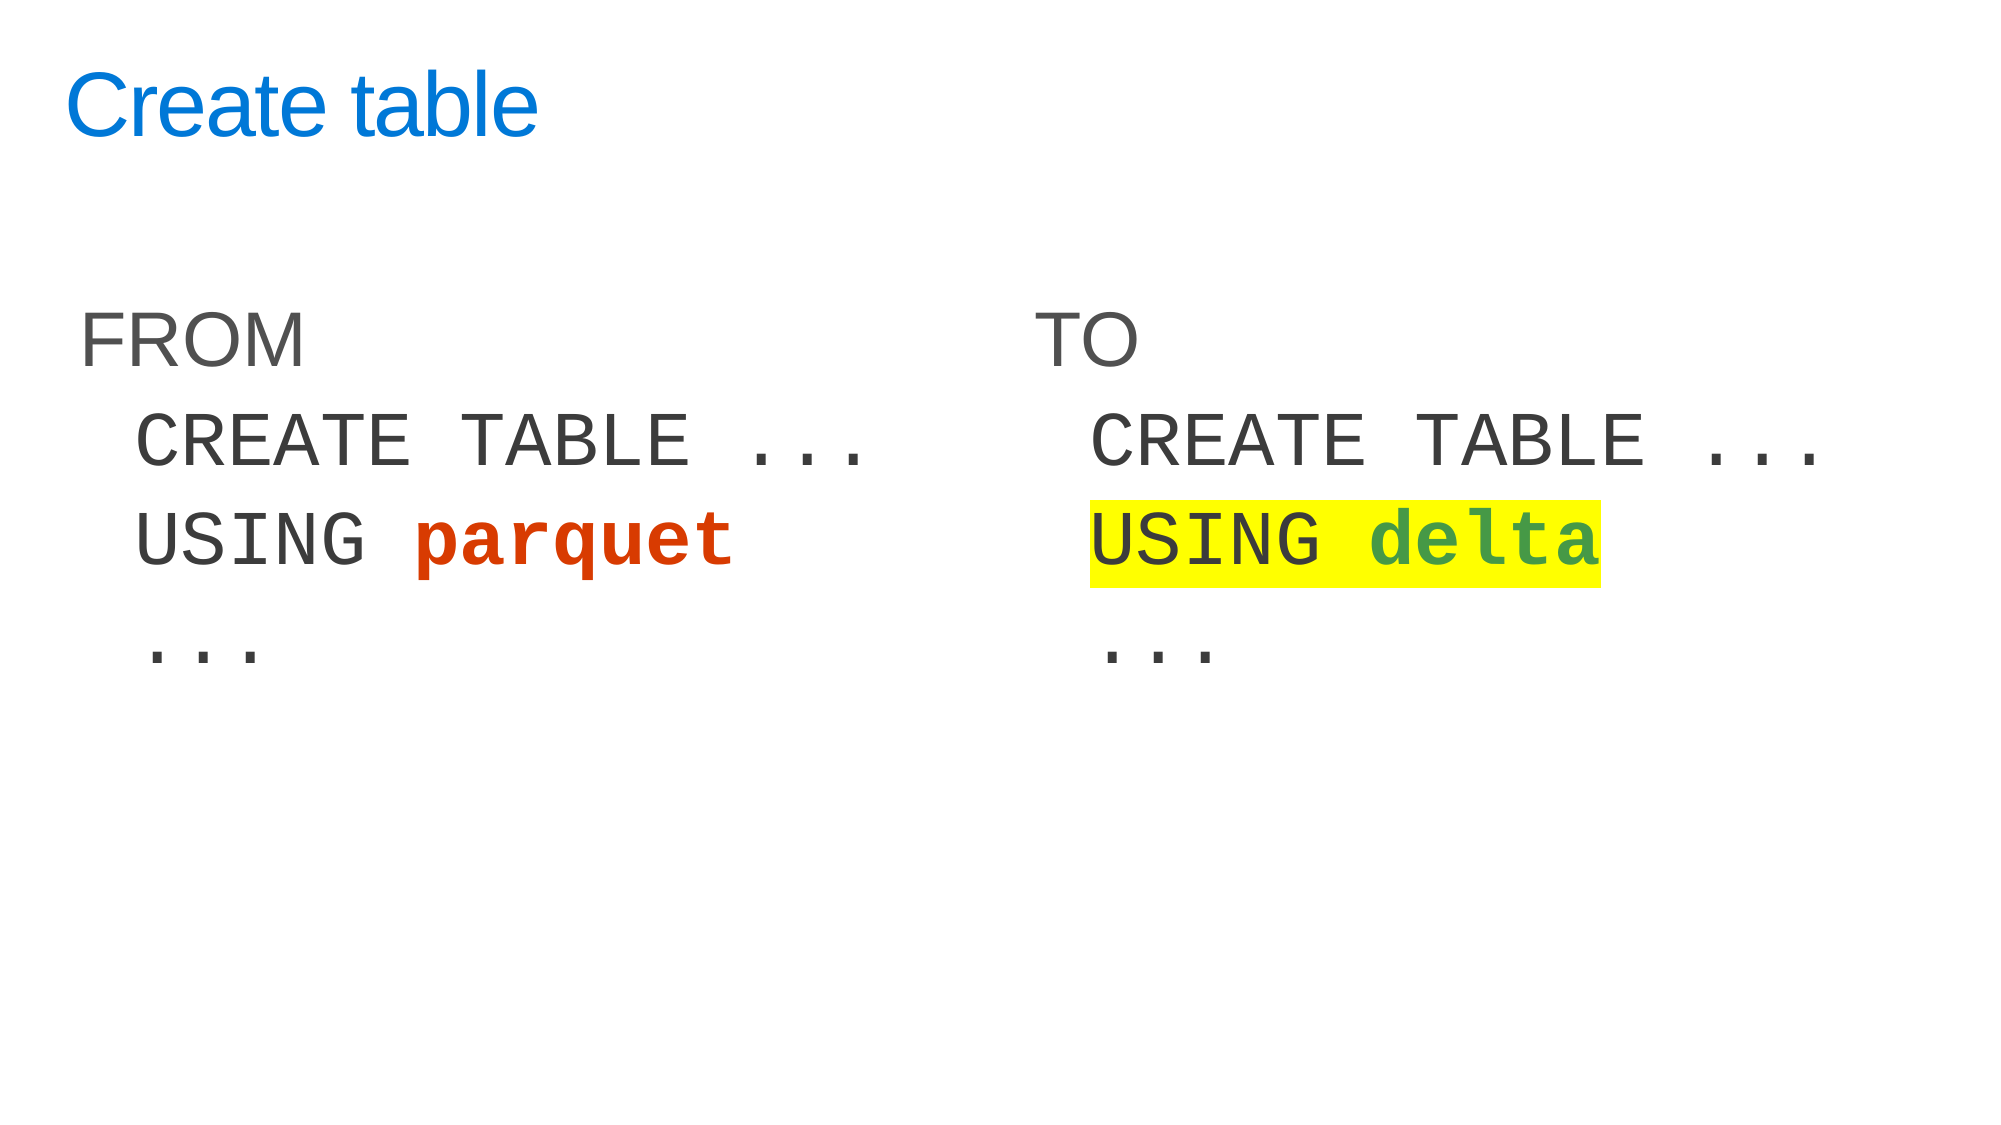

# Create table
FROM
CREATE TABLE ...
USING parquet
...
TO
CREATE TABLE ...
USING delta
...